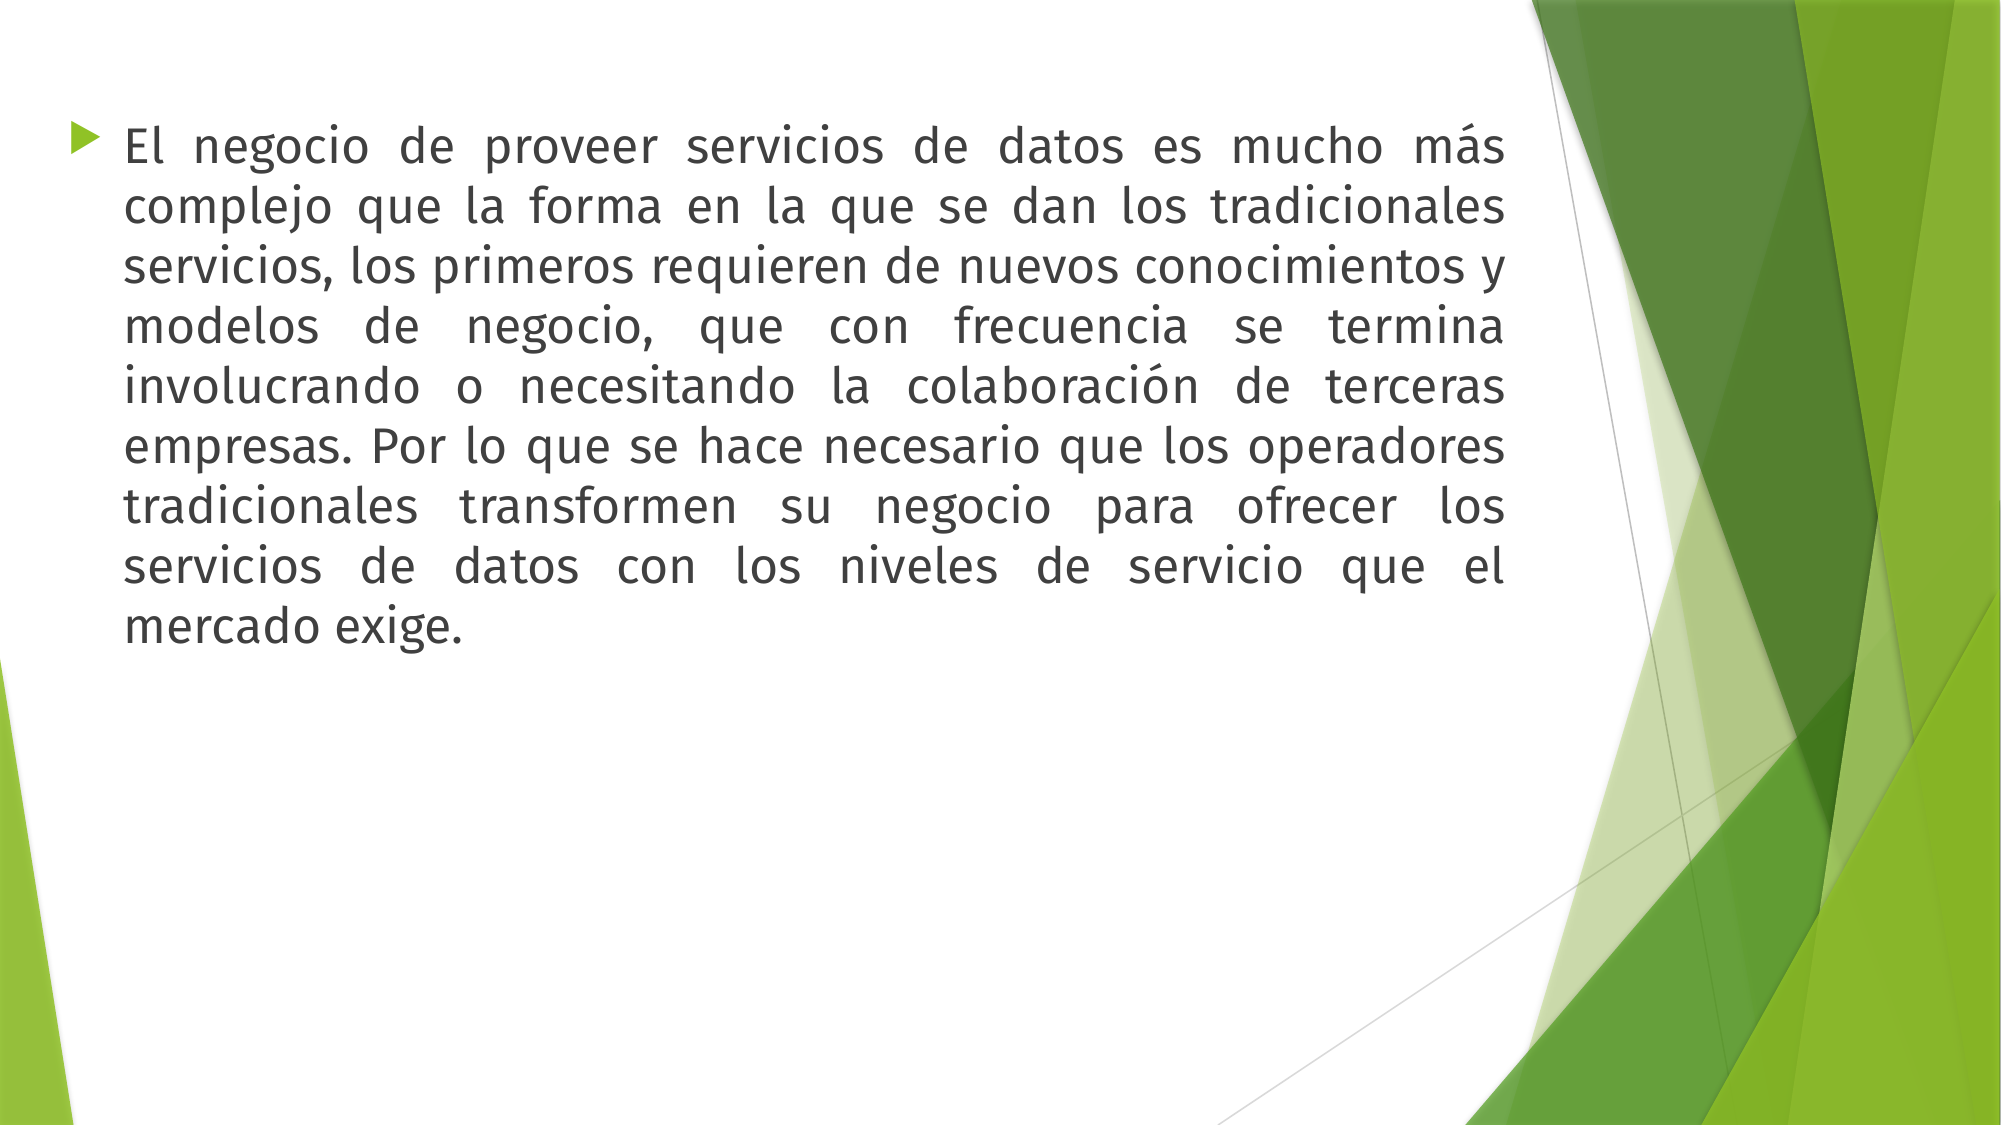

El negocio de proveer servicios de datos es mucho más complejo que la forma en la que se dan los tradicionales servicios, los primeros requieren de nuevos conocimientos y modelos de negocio, que con frecuencia se termina involucrando o necesitando la colaboración de terceras empresas. Por lo que se hace necesario que los operadores tradicionales transformen su negocio para ofrecer los servicios de datos con los niveles de servicio que el mercado exige.